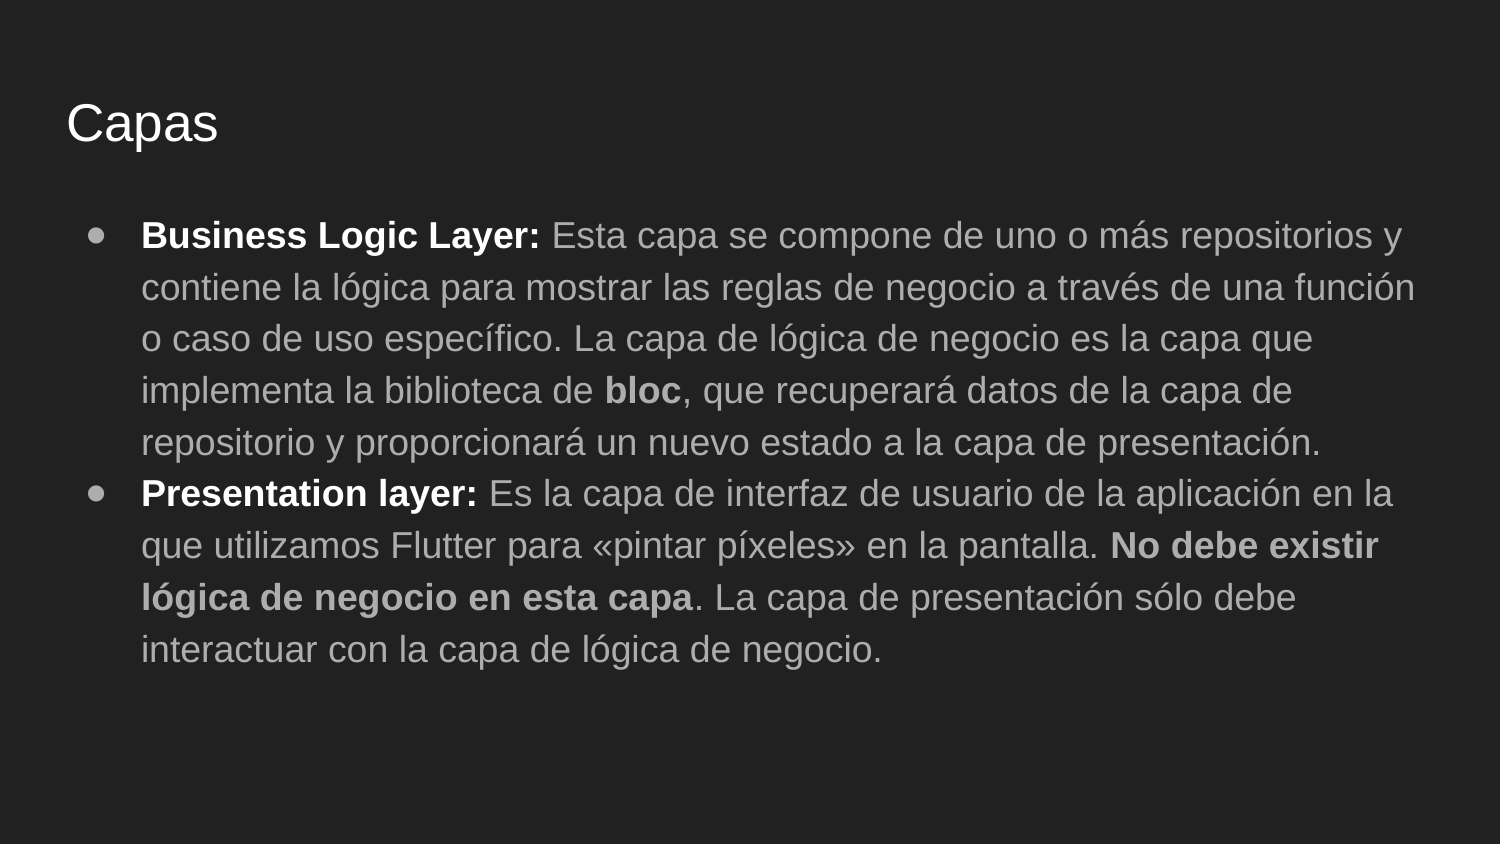

# Capas
Business Logic Layer: Esta capa se compone de uno o más repositorios y contiene la lógica para mostrar las reglas de negocio a través de una función o caso de uso específico. La capa de lógica de negocio es la capa que implementa la biblioteca de bloc, que recuperará datos de la capa de repositorio y proporcionará un nuevo estado a la capa de presentación.
Presentation layer: Es la capa de interfaz de usuario de la aplicación en la que utilizamos Flutter para «pintar píxeles» en la pantalla. No debe existir lógica de negocio en esta capa. La capa de presentación sólo debe interactuar con la capa de lógica de negocio.